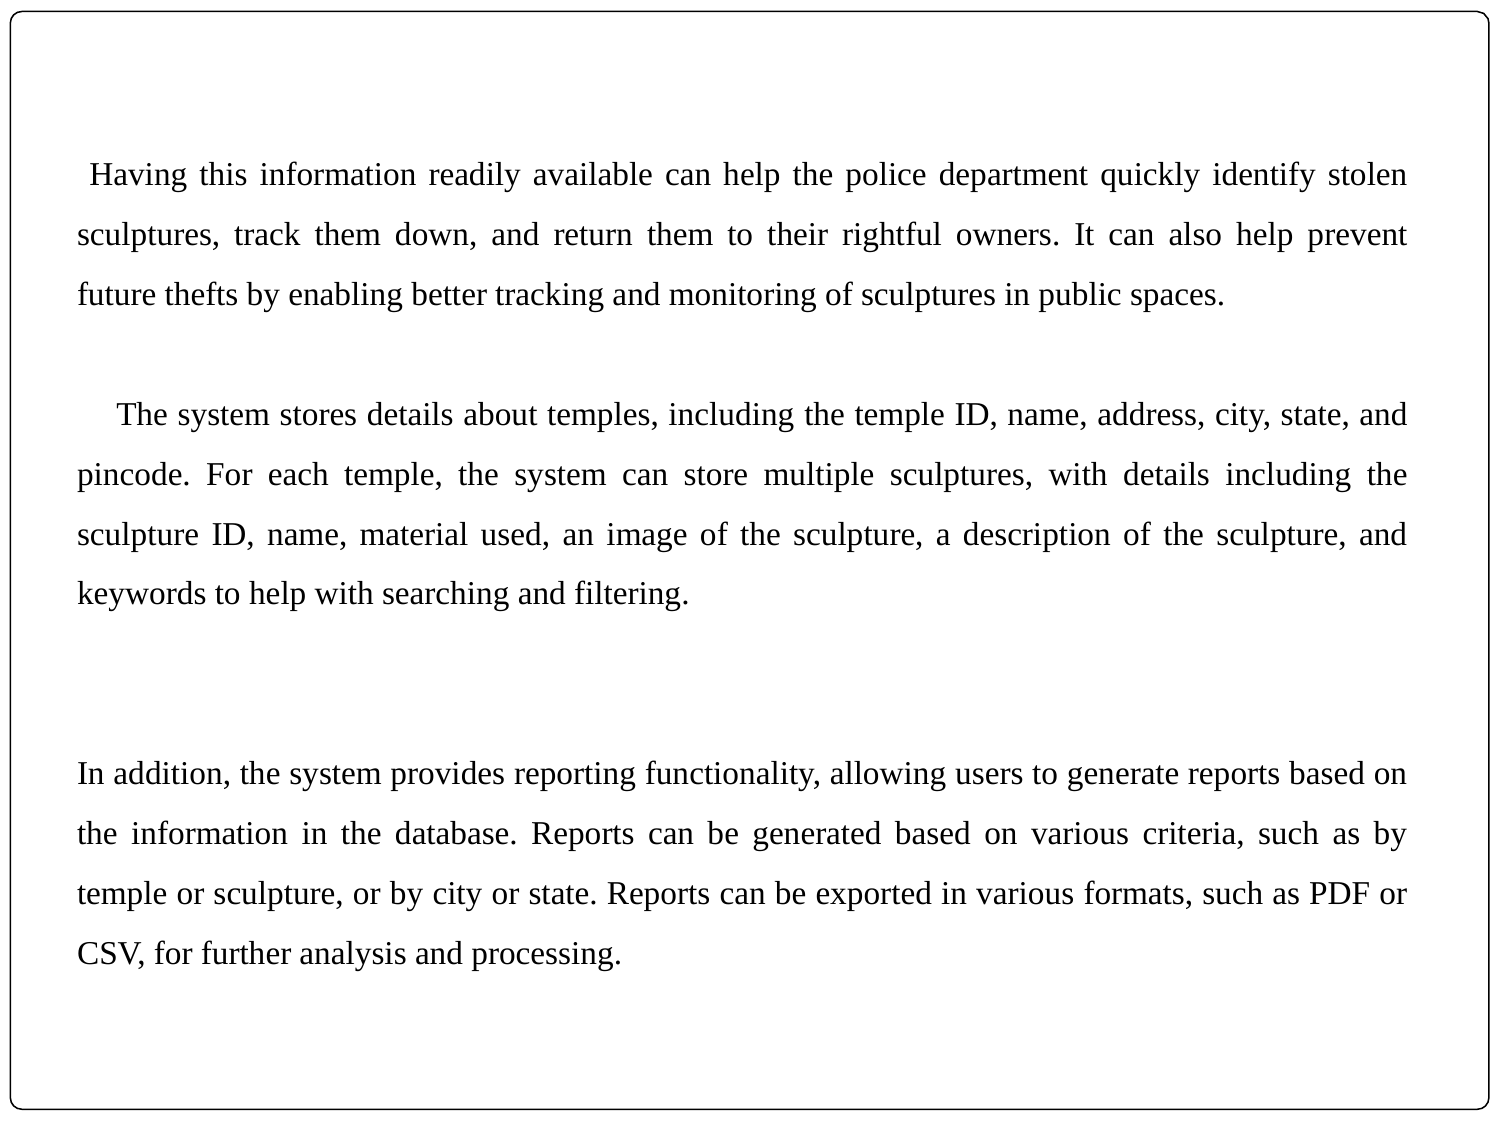

Having this information readily available can help the police department quickly identify stolen sculptures, track them down, and return them to their rightful owners. It can also help prevent future thefts by enabling better tracking and monitoring of sculptures in public spaces.

    The system stores details about temples, including the temple ID, name, address, city, state, and pincode. For each temple, the system can store multiple sculptures, with details including the sculpture ID, name, material used, an image of the sculpture, a description of the sculpture, and keywords to help with searching and filtering.

In addition, the system provides reporting functionality, allowing users to generate reports based on the information in the database. Reports can be generated based on various criteria, such as by temple or sculpture, or by city or state. Reports can be exported in various formats, such as PDF or CSV, for further analysis and processing.